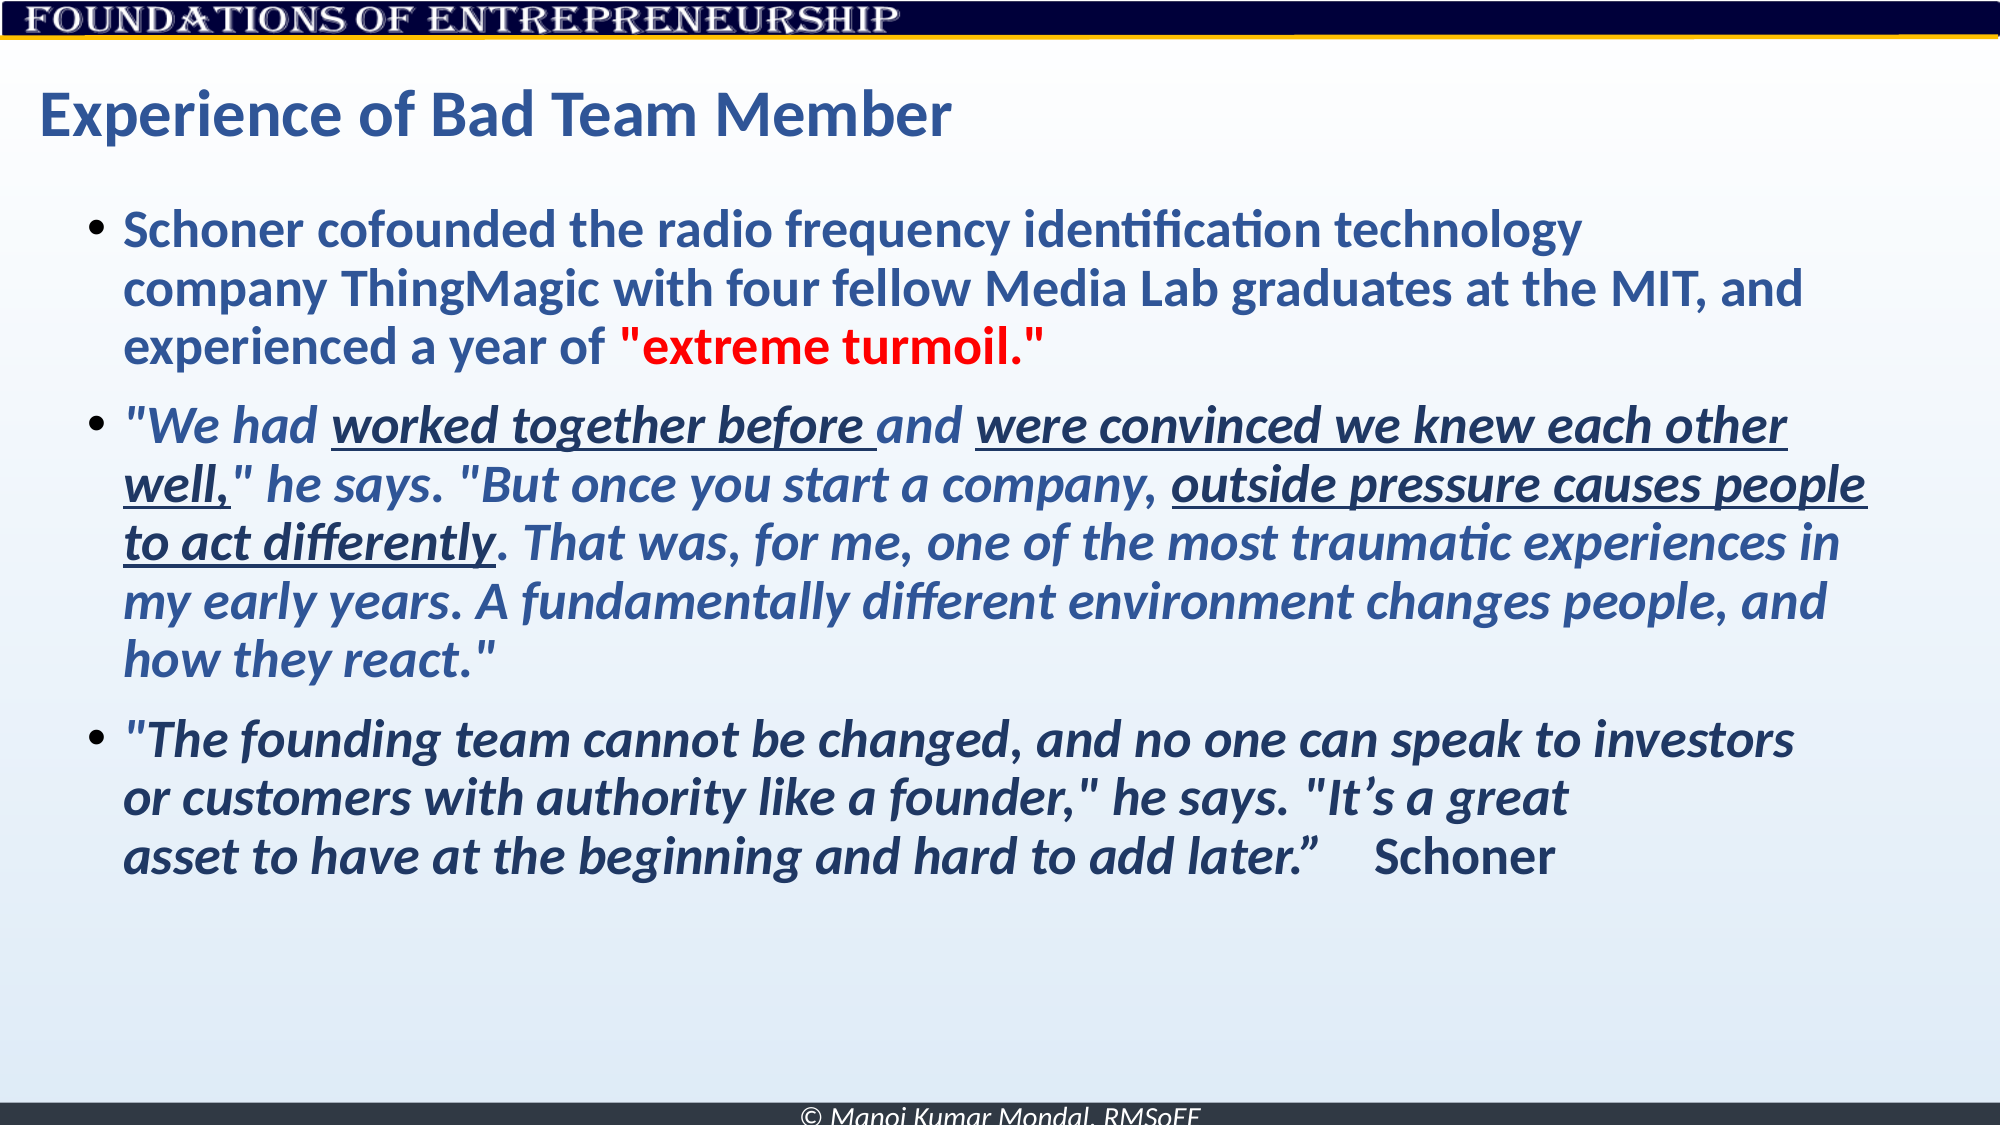

# Experience of Bad Team Member
Schoner cofounded the radio frequency identification technology company ThingMagic with four fellow Media Lab graduates at the MIT, and experienced a year of "extreme turmoil."
"We had worked together before and were convinced we knew each other well," he says. "But once you start a company, outside pressure causes people to act differently. That was, for me, one of the most traumatic experiences in my early years. A fundamentally different environment changes people, and how they react."
"The founding team cannot be changed, and no one can speak to investors
or customers with authority like a founder," he says. "It’s a great
asset to have at the beginning and hard to add later.”    Schoner